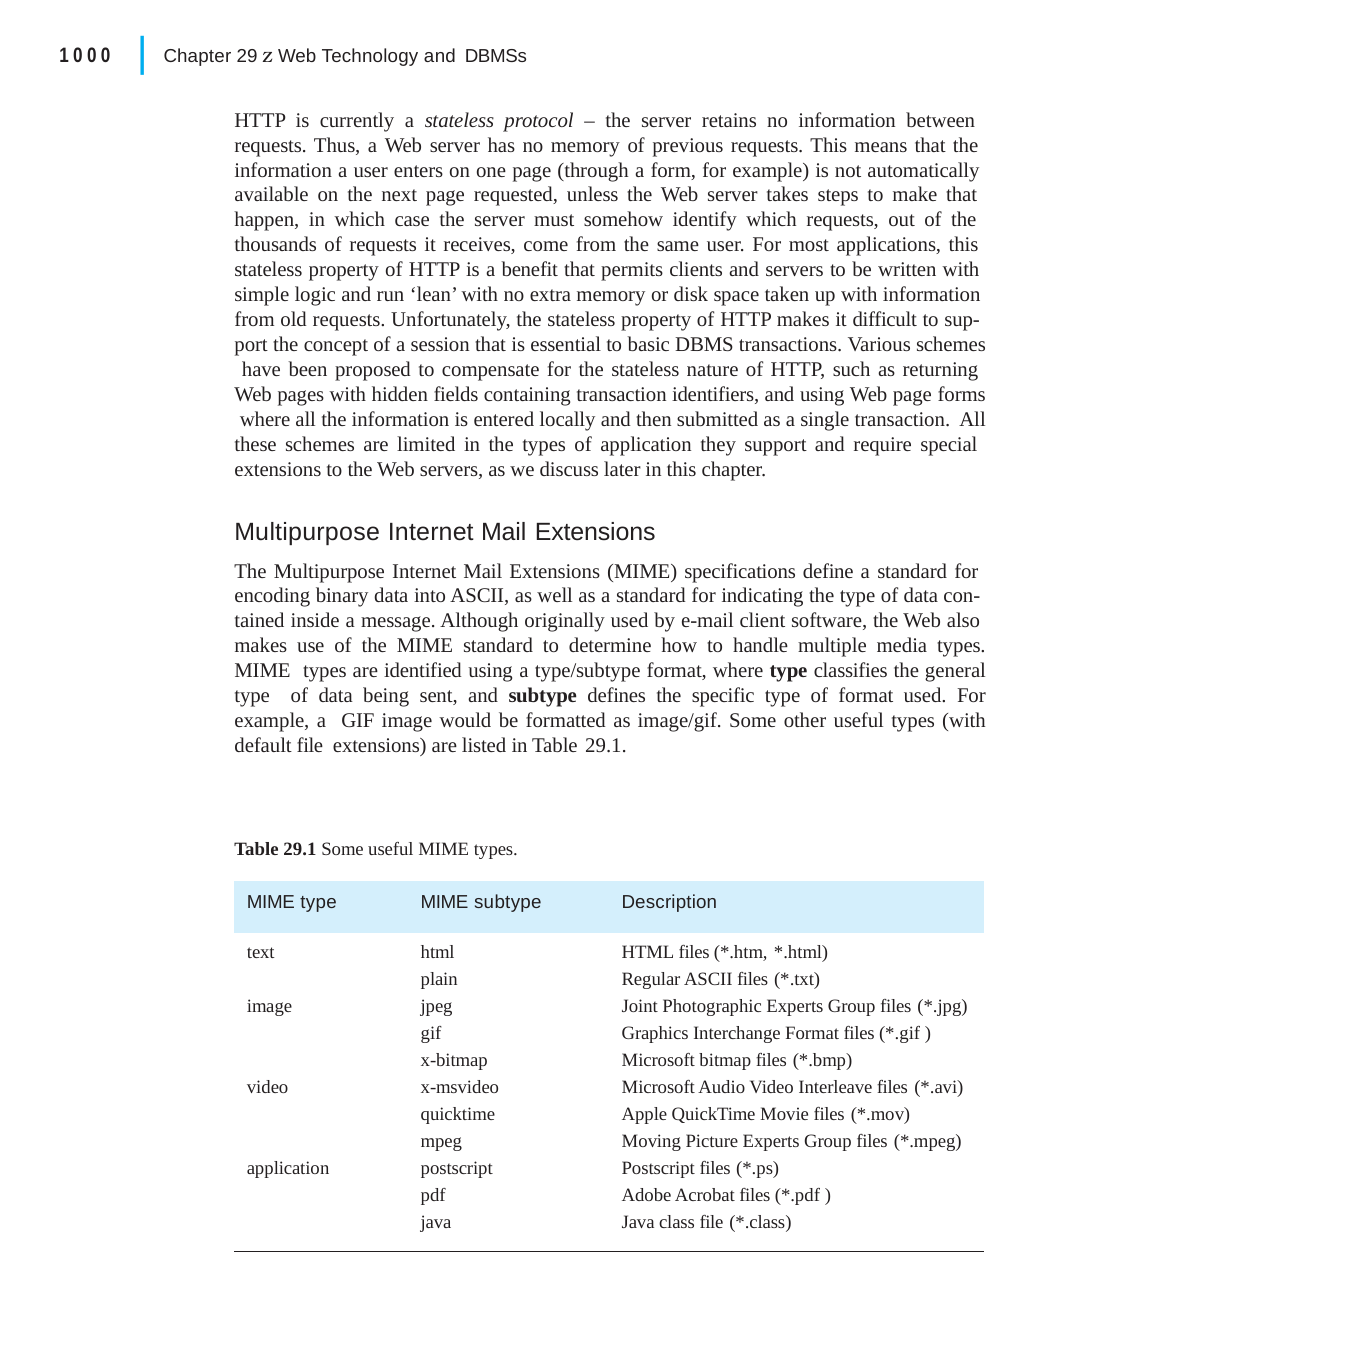

|
1000
Chapter 29 z Web Technology and DBMSs
HTTP is currently a stateless protocol – the server retains no information between  requests. Thus, a Web server has no memory of previous requests. This means that the  information a user enters on one page (through a form, for example) is not automatically  available on the next page requested, unless the Web server takes steps to make that  happen, in which case the server must somehow identify which requests, out of the  thousands of requests it receives, come from the same user. For most applications, this  stateless property of HTTP is a benefit that permits clients and servers to be written with  simple logic and run ‘lean’ with no extra memory or disk space taken up with information  from old requests. Unfortunately, the stateless property of HTTP makes it difficult to sup-  port the concept of a session that is essential to basic DBMS transactions. Various schemes  have been proposed to compensate for the stateless nature of HTTP, such as returning  Web pages with hidden fields containing transaction identifiers, and using Web page forms  where all the information is entered locally and then submitted as a single transaction.  All these schemes are limited in the types of application they support and require special  extensions to the Web servers, as we discuss later in this chapter.

Multipurpose Internet Mail Extensions
The Multipurpose Internet Mail Extensions (MIME) specifications define a standard for  encoding binary data into ASCII, as well as a standard for indicating the type of data con-  tained inside a message. Although originally used by e-mail client software, the Web also  makes use of the MIME standard to determine how to handle multiple media types. MIME  types are identified using a type/subtype format, where type classifies the general type  of data being sent, and subtype defines the specific type of format used. For example, a  GIF image would be formatted as image/gif. Some other useful types (with default file  extensions) are listed in Table 29.1.
Table 29.1 Some useful MIME types.
| MIME type | MIME subtype | Description |
| --- | --- | --- |
| text | html | HTML files (\*.htm, \*.html) |
|  | plain | Regular ASCII files (\*.txt) |
| image | jpeg | Joint Photographic Experts Group files (\*.jpg) |
|  | gif | Graphics Interchange Format files (\*.gif ) |
|  | x-bitmap | Microsoft bitmap files (\*.bmp) |
| video | x-msvideo | Microsoft Audio Video Interleave files (\*.avi) |
|  | quicktime | Apple QuickTime Movie files (\*.mov) |
|  | mpeg | Moving Picture Experts Group files (\*.mpeg) |
| application | postscript | Postscript files (\*.ps) |
|  | pdf | Adobe Acrobat files (\*.pdf ) |
|  | java | Java class file (\*.class) |